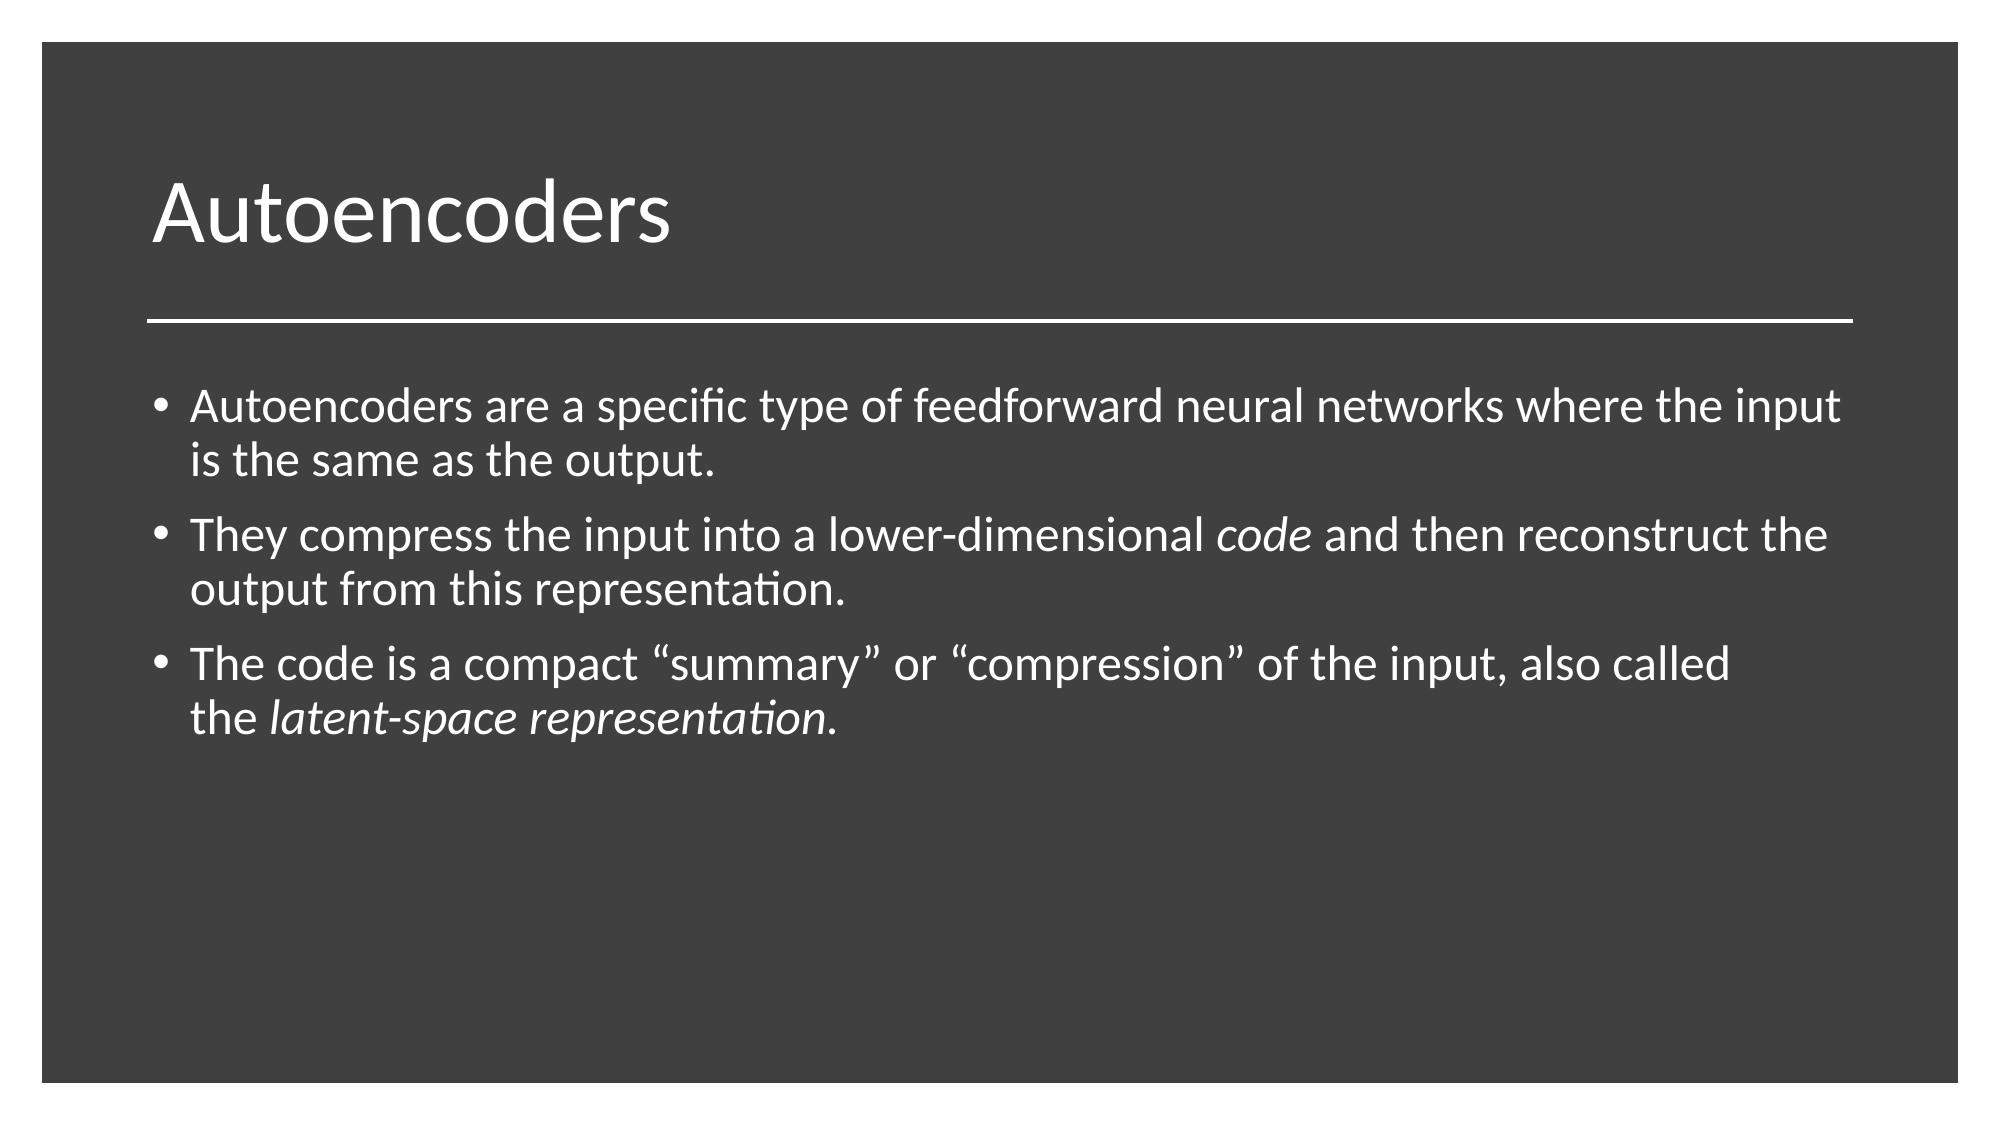

# Autoencoders
Autoencoders are a specific type of feedforward neural networks where the input is the same as the output.
They compress the input into a lower-dimensional code and then reconstruct the output from this representation.
The code is a compact “summary” or “compression” of the input, also called the latent-space representation.